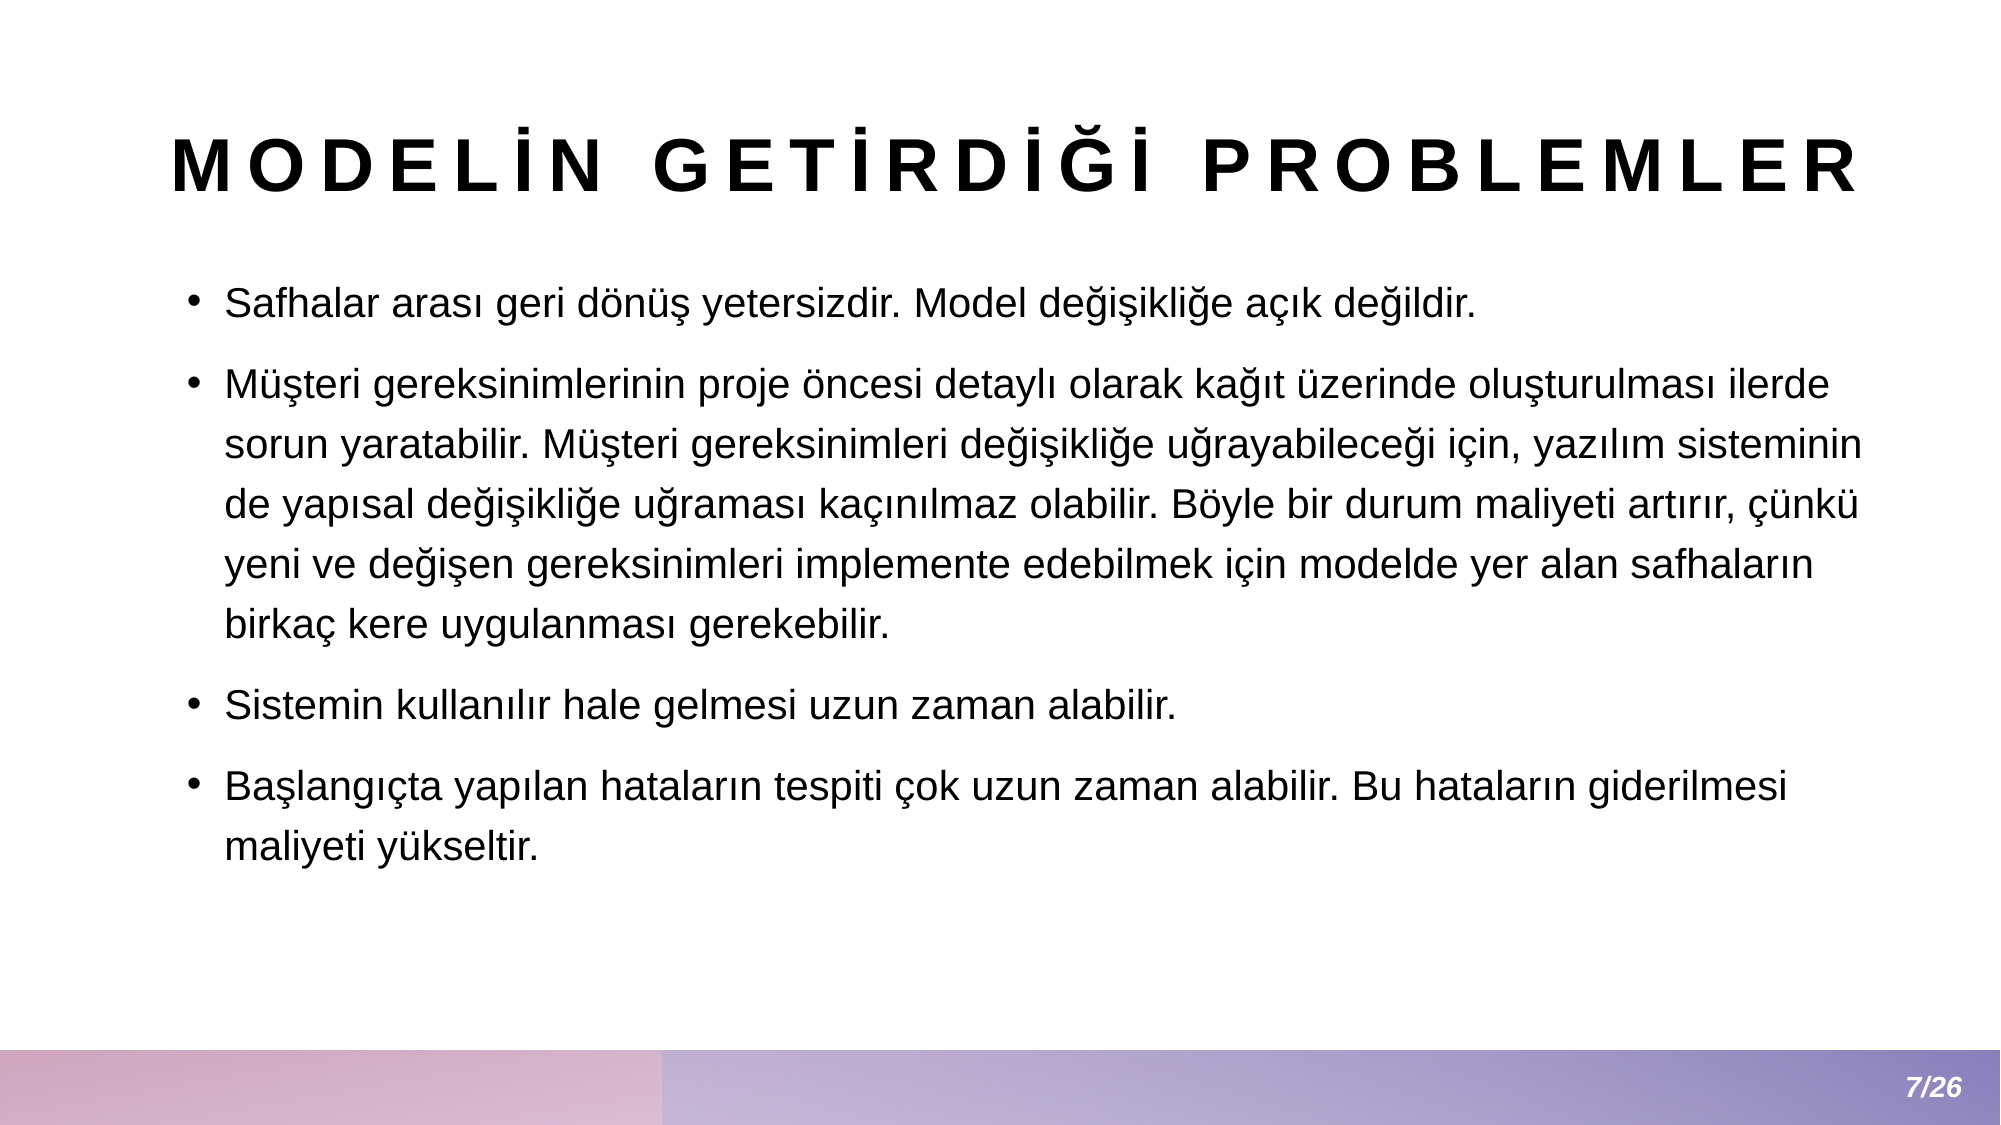

# Modelin Getirdiği Problemler
Safhalar arası geri dönüş yetersizdir. Model değişikliğe açık değildir.
Müşteri gereksinimlerinin proje öncesi detaylı olarak kağıt üzerinde oluşturulması ilerde sorun yaratabilir. Müşteri gereksinimleri değişikliğe uğrayabileceği için, yazılım sisteminin de yapısal değişikliğe uğraması kaçınılmaz olabilir. Böyle bir durum maliyeti artırır, çünkü yeni ve değişen gereksinimleri implemente edebilmek için modelde yer alan safhaların birkaç kere uygulanması gerekebilir.
Sistemin kullanılır hale gelmesi uzun zaman alabilir.
Başlangıçta yapılan hataların tespiti çok uzun zaman alabilir. Bu hataların giderilmesi maliyeti yükseltir.

7/26